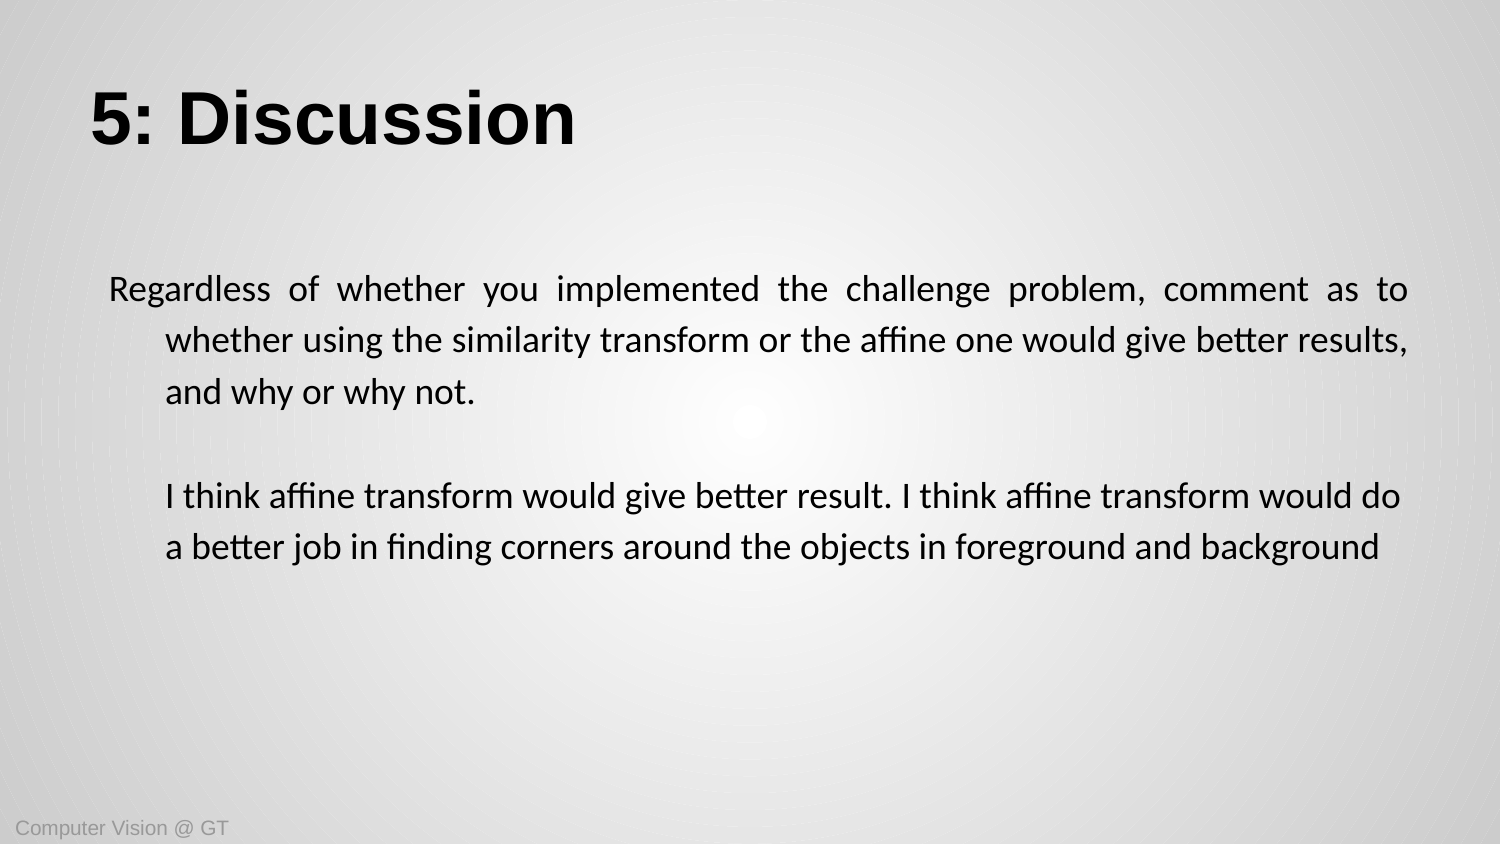

# 5: Discussion

Regardless of whether you implemented the challenge problem, comment as to whether using the similarity transform or the affine one would give better results, and why or why not.

	I think affine transform would give better result. I think affine transform would do a better job in finding corners around the objects in foreground and background
Computer Vision @ GT